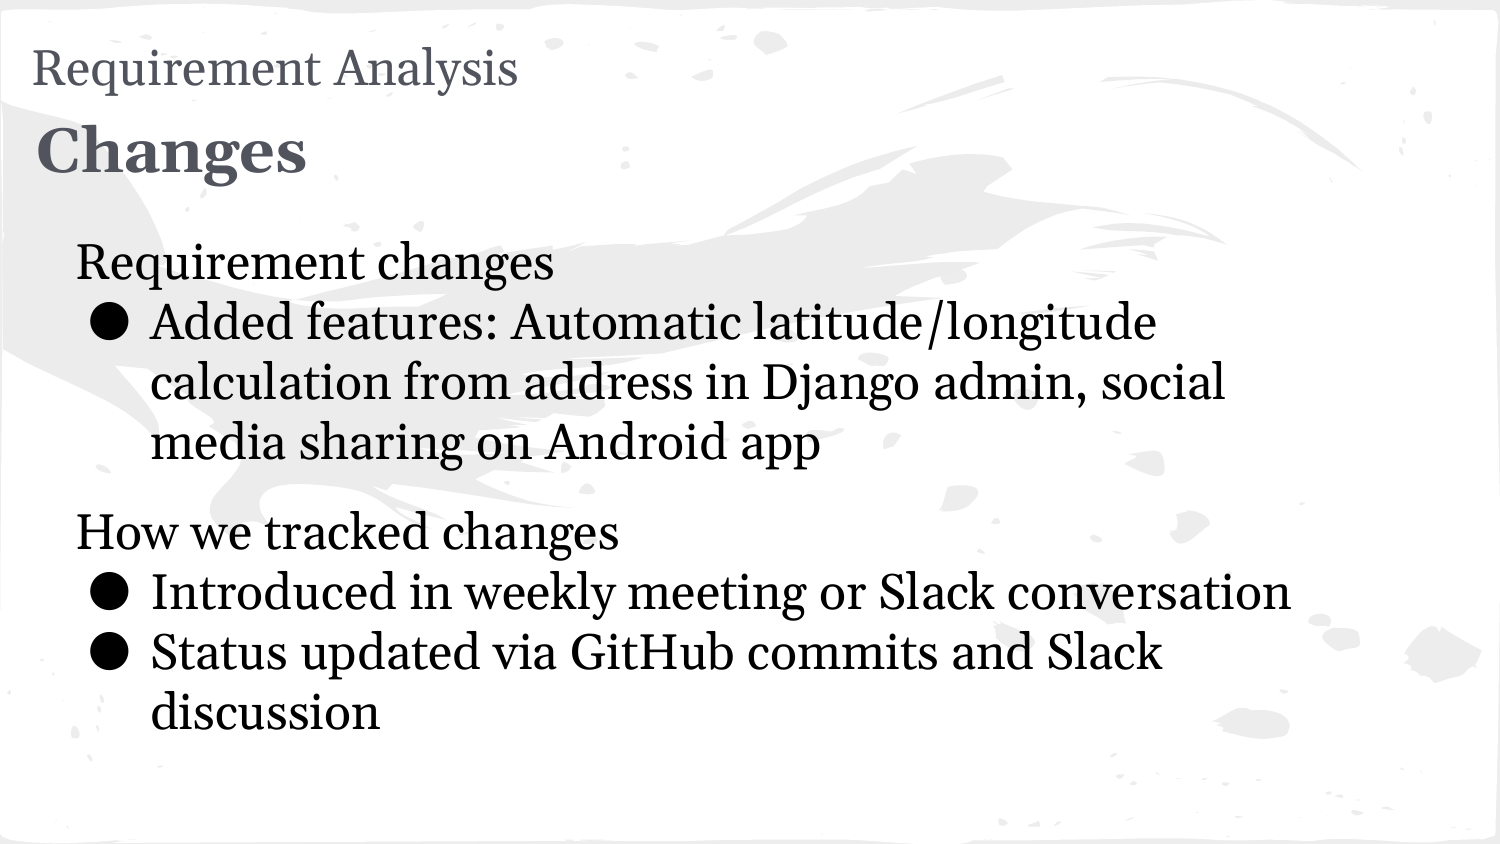

Requirement Analysis
# Changes
Requirement changes
Added features: Automatic latitude/longitude calculation from address in Django admin, social media sharing on Android app

How we tracked changes
Introduced in weekly meeting or Slack conversation
Status updated via GitHub commits and Slack discussion